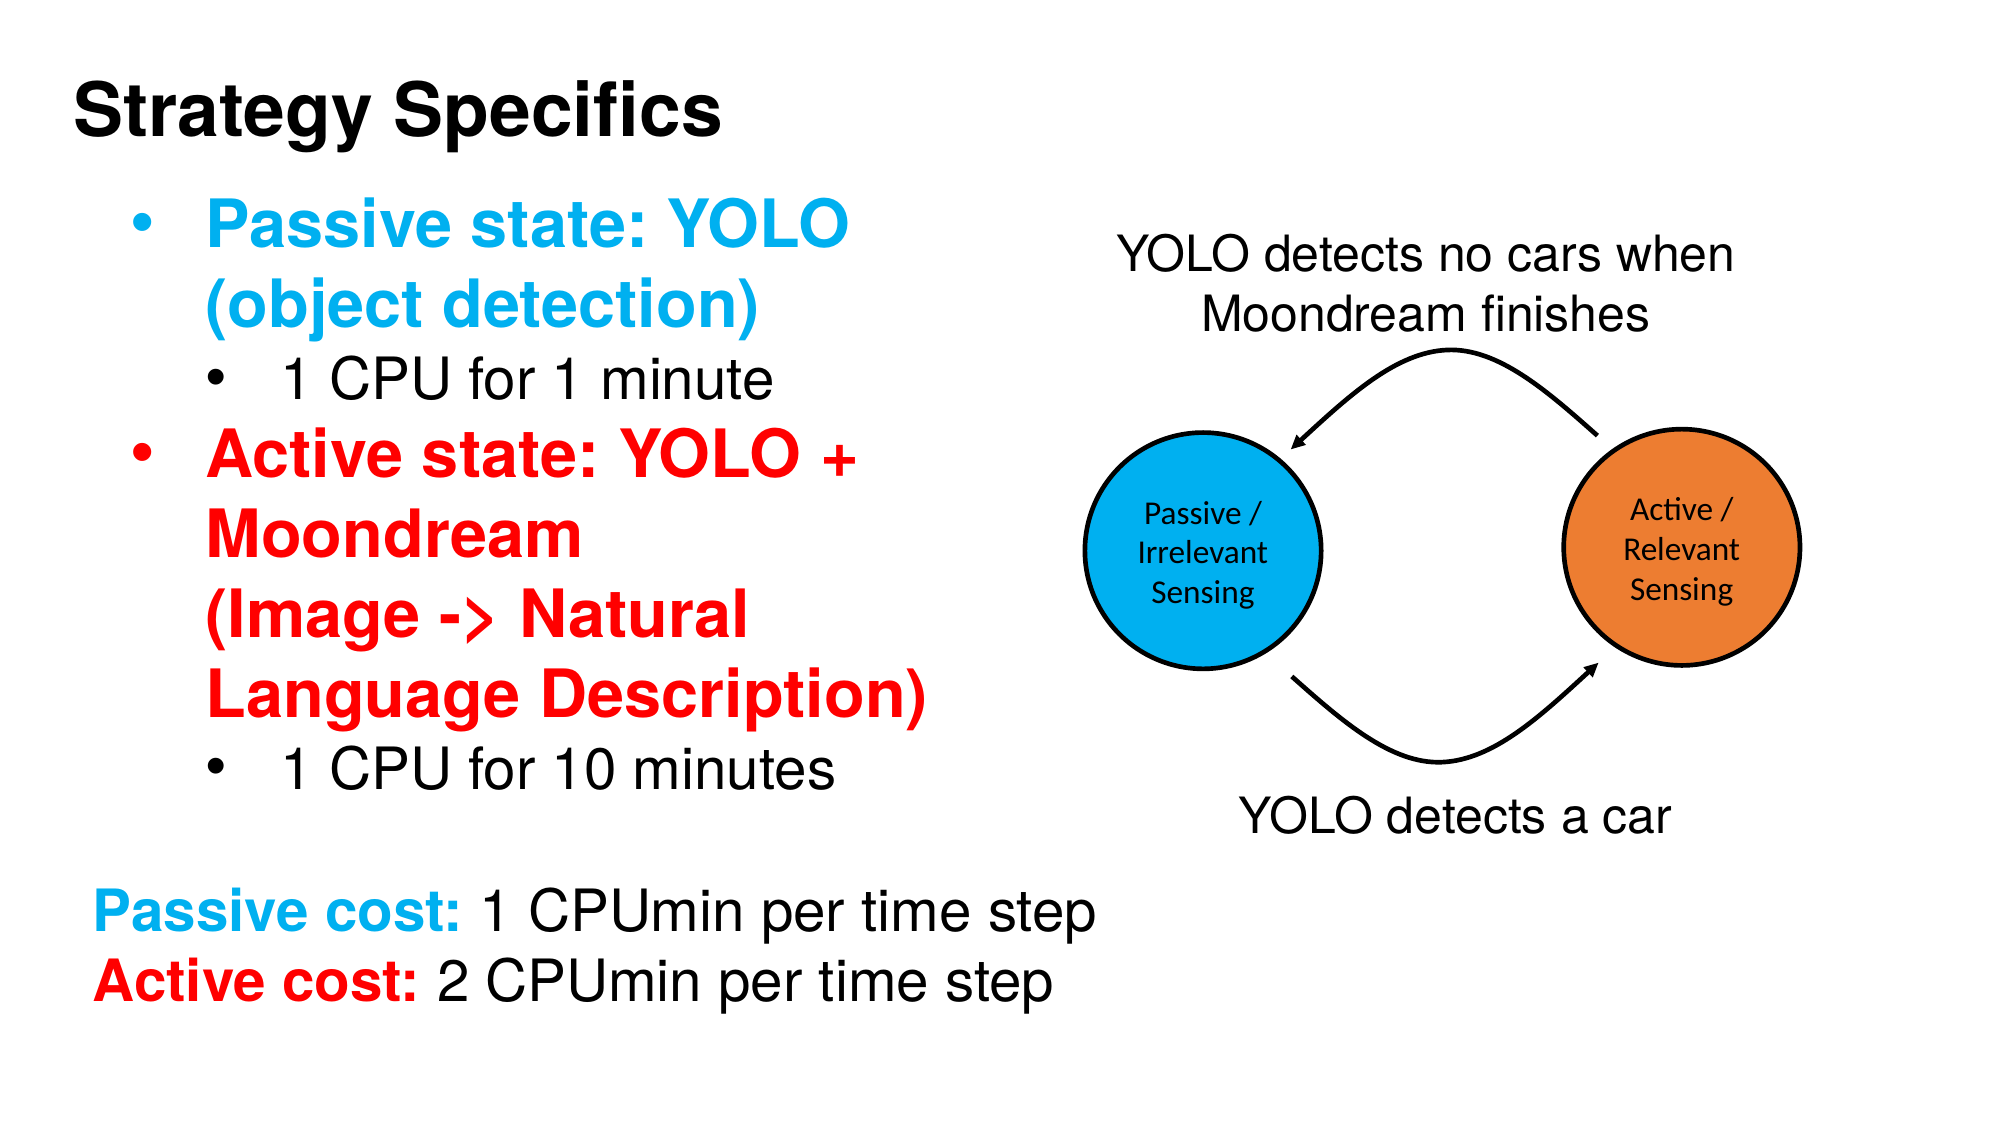

Strategy Specifics
Passive state: YOLO (object detection)
1 CPU for 1 minute
Active state: YOLO + Moondream
(Image -> Natural Language Description)
1 CPU for 10 minutes
YOLO detects no cars when Moondream finishes

Active / Relevant Sensing
Passive / Irrelevant Sensing

YOLO detects a car
Passive cost: 1 CPUmin per time step
Active cost: 2 CPUmin per time step